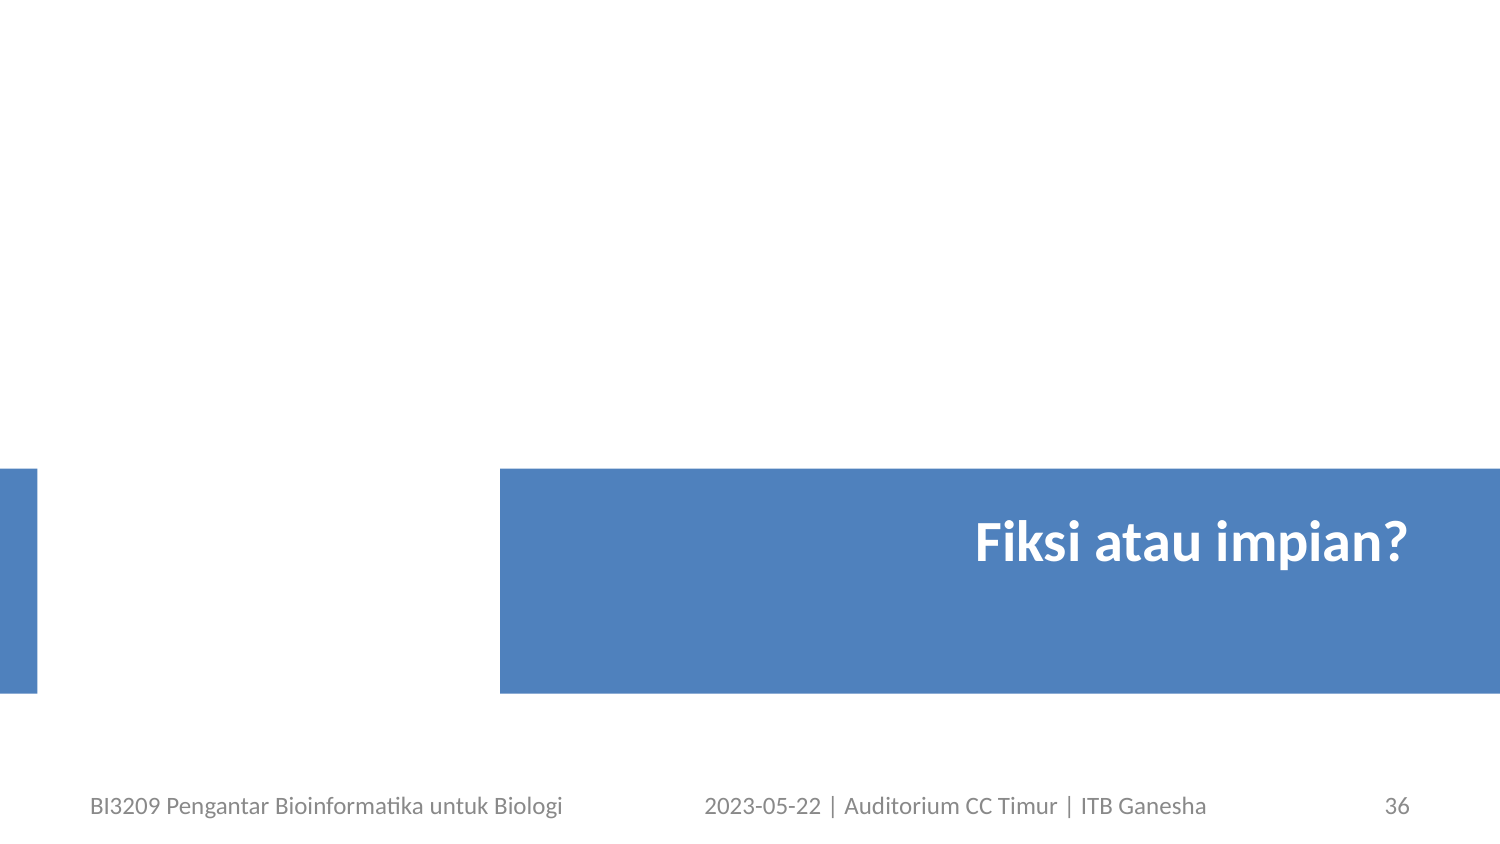

Fiksi atau impian?
BI3209 Pengantar Bioinformatika untuk Biologi
2023-05-22 | Auditorium CC Timur | ITB Ganesha
36